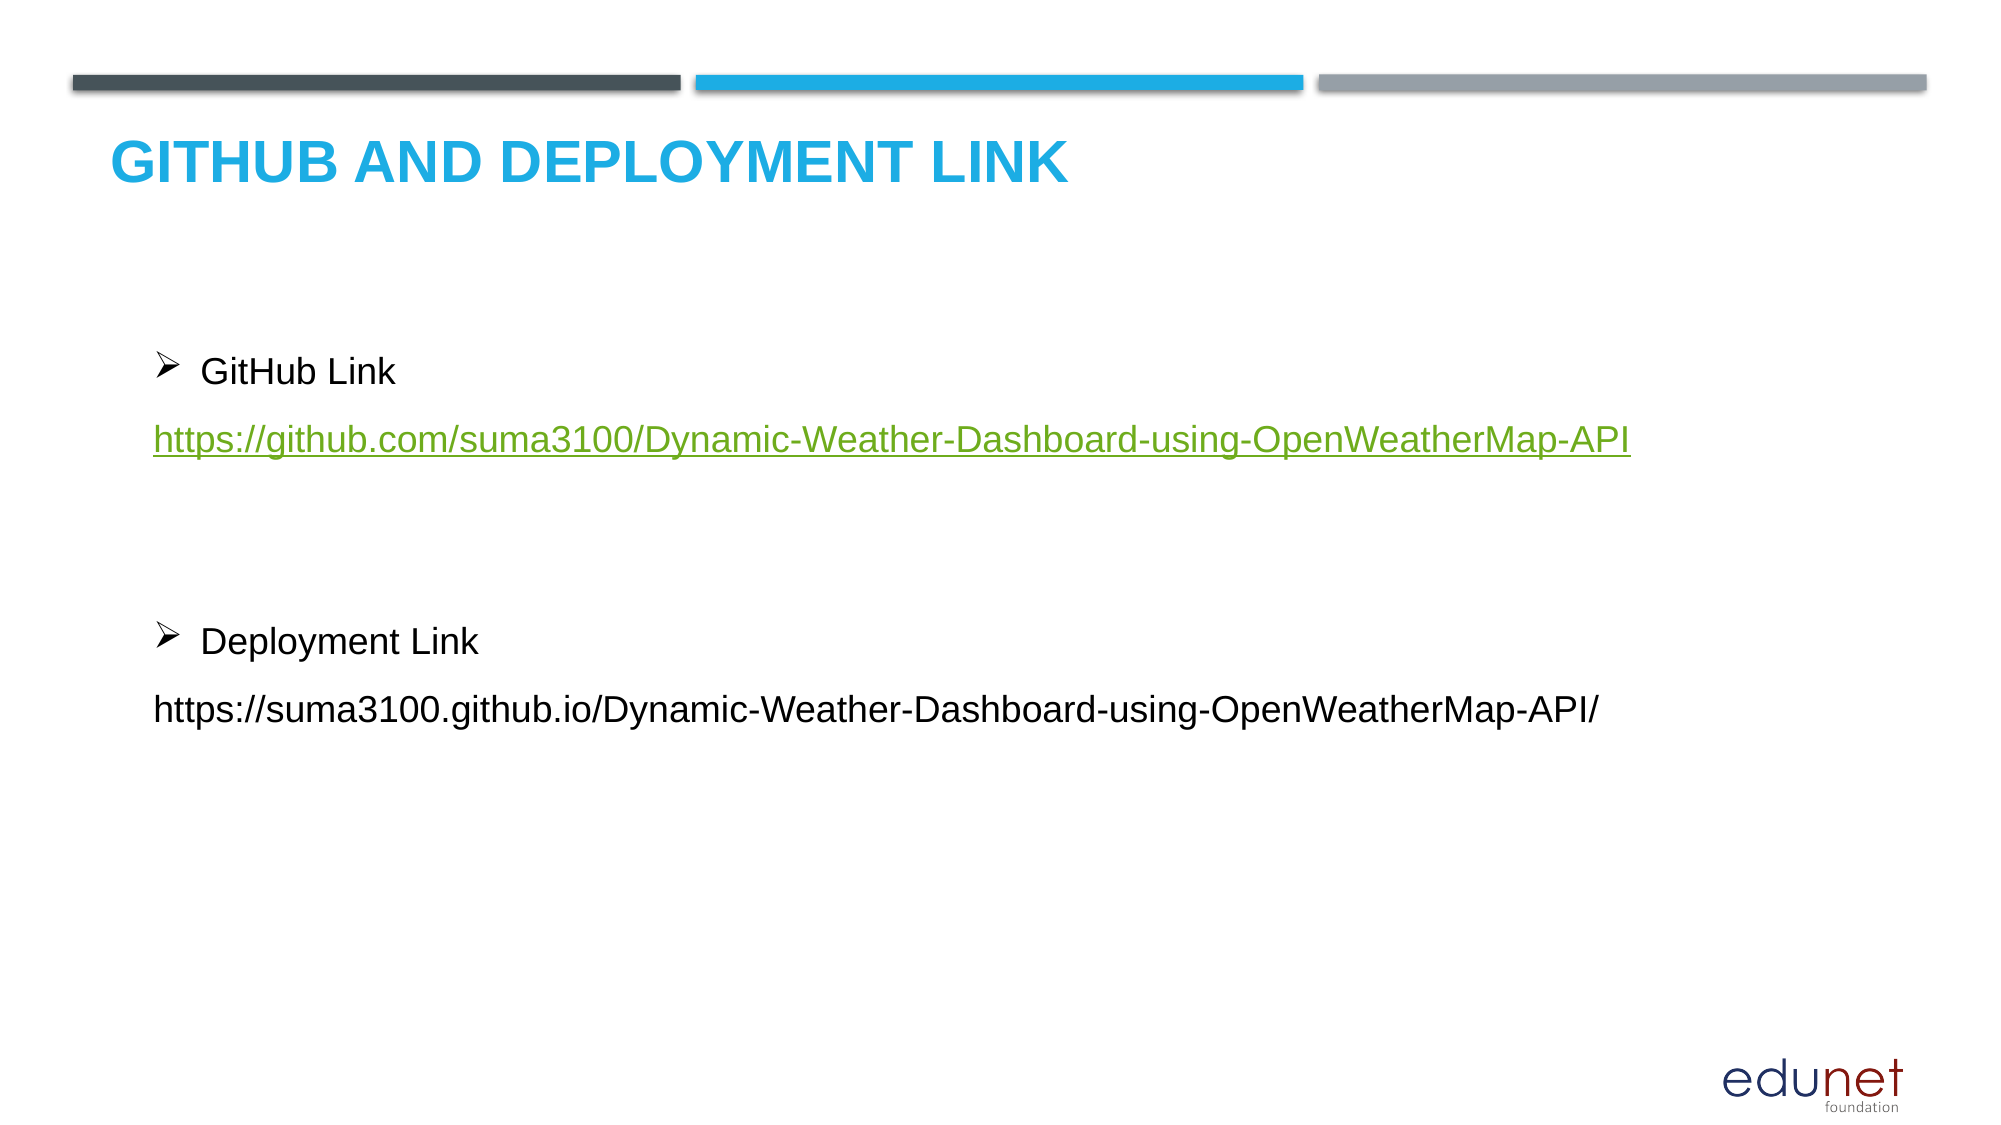

# GitHub and deployment link
GitHub Link
https://github.com/suma3100/Dynamic-Weather-Dashboard-using-OpenWeatherMap-API

Deployment Link
https://suma3100.github.io/Dynamic-Weather-Dashboard-using-OpenWeatherMap-API/